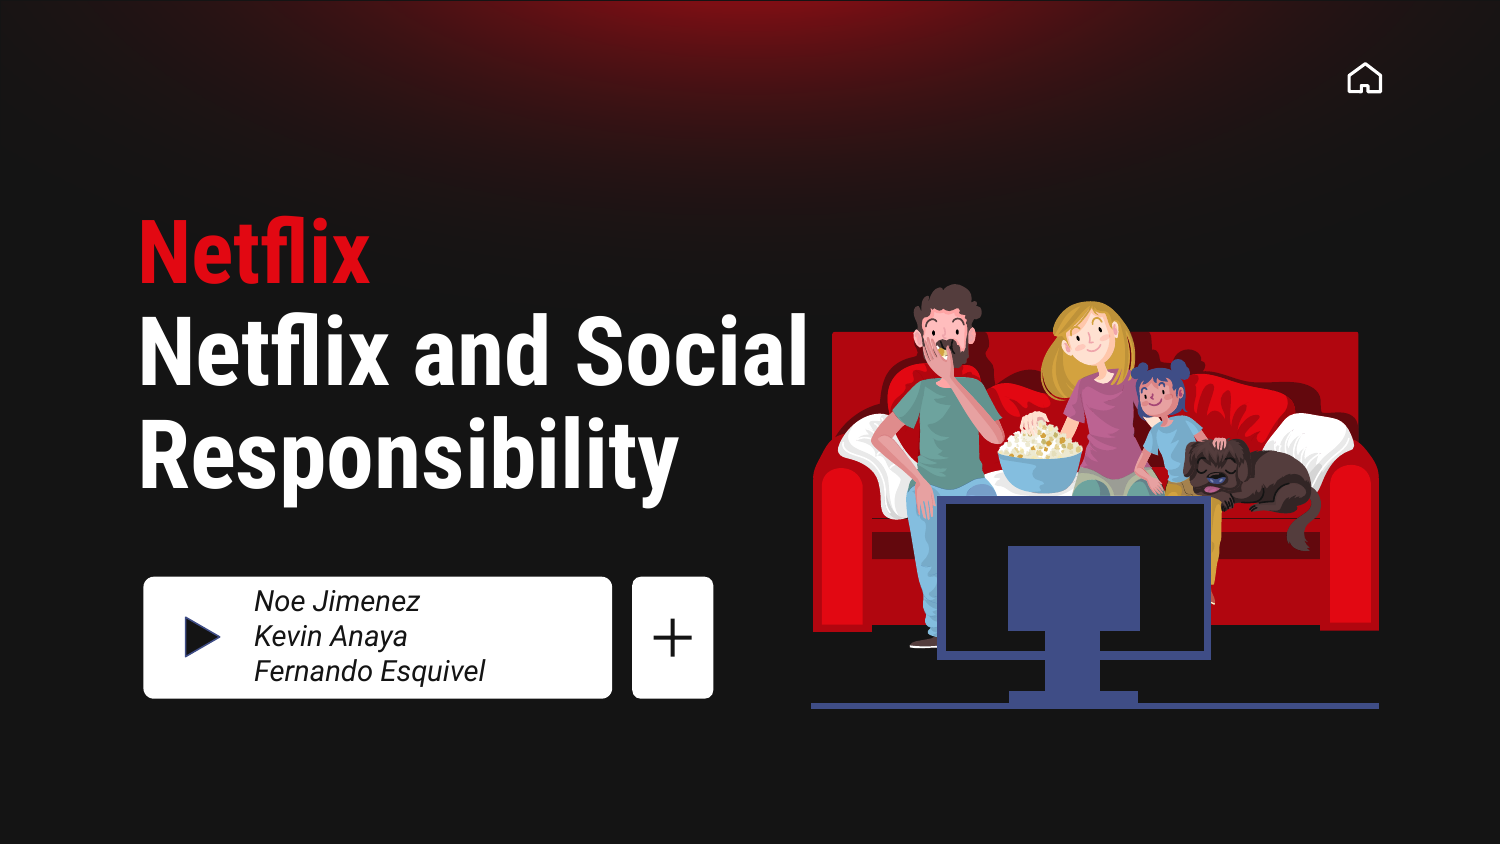

# Netflix Netflix and Social Responsibility

Noe Jimenez
Kevin Anaya
Fernando Esquivel